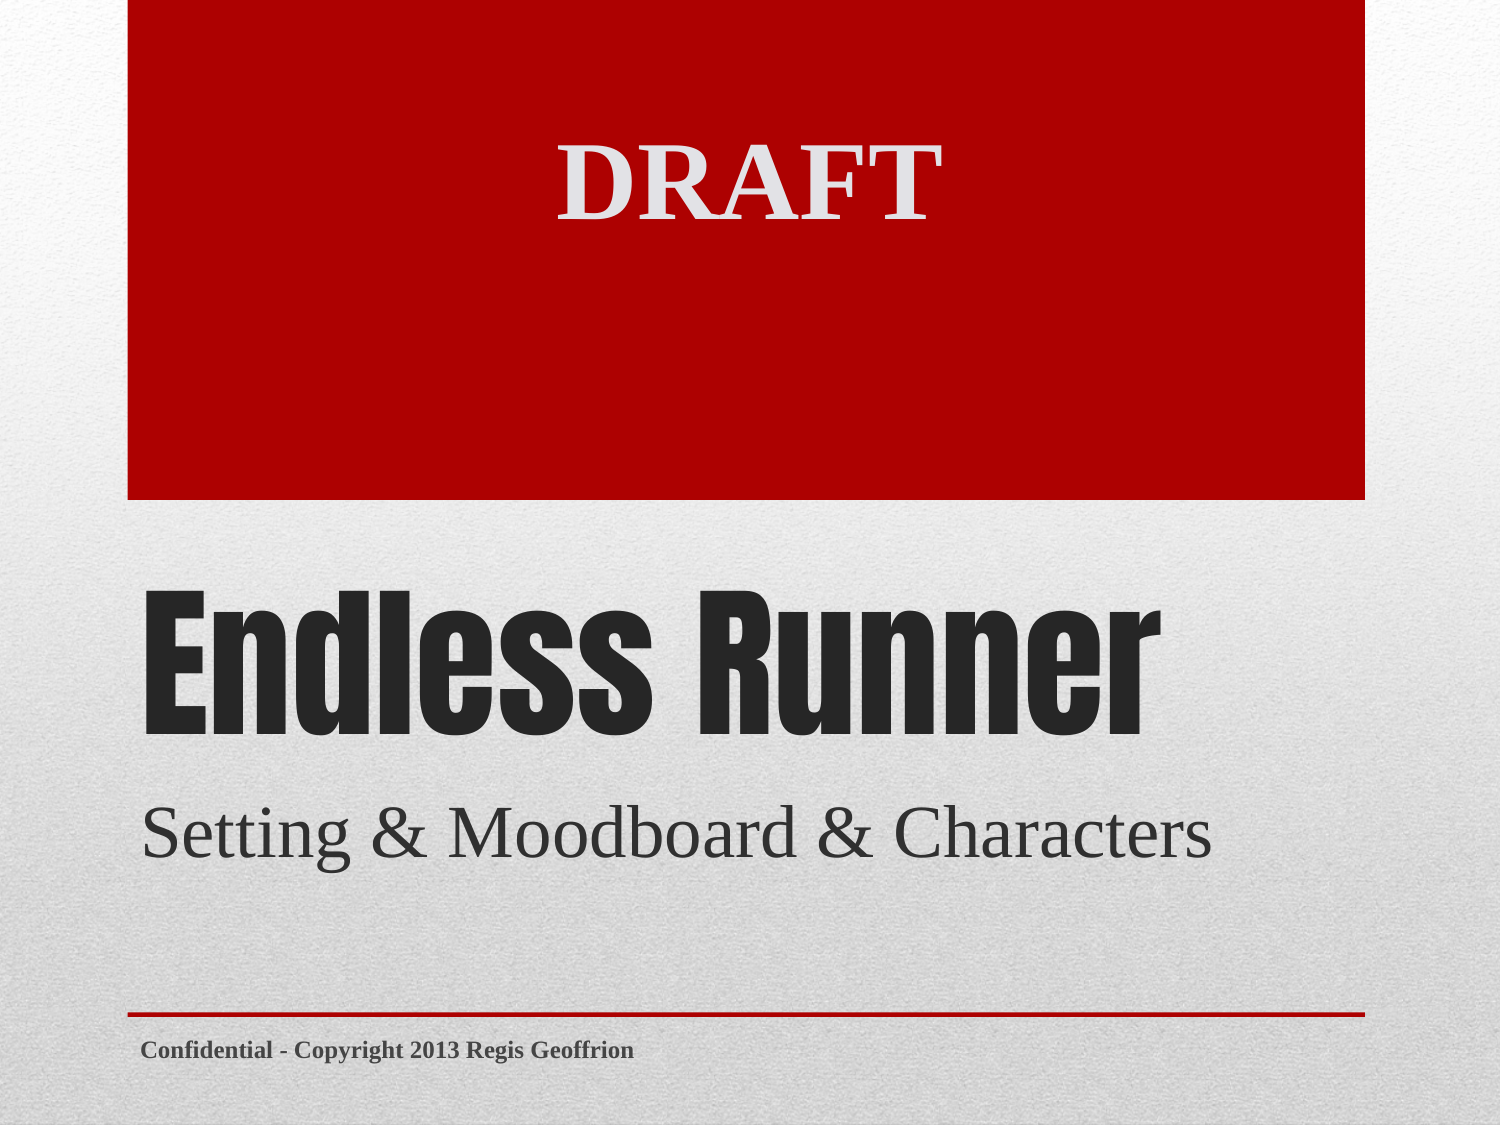

DRAFT
# Endless Runner
Setting & Moodboard & Characters
Confidential - Copyright 2013 Regis Geoffrion